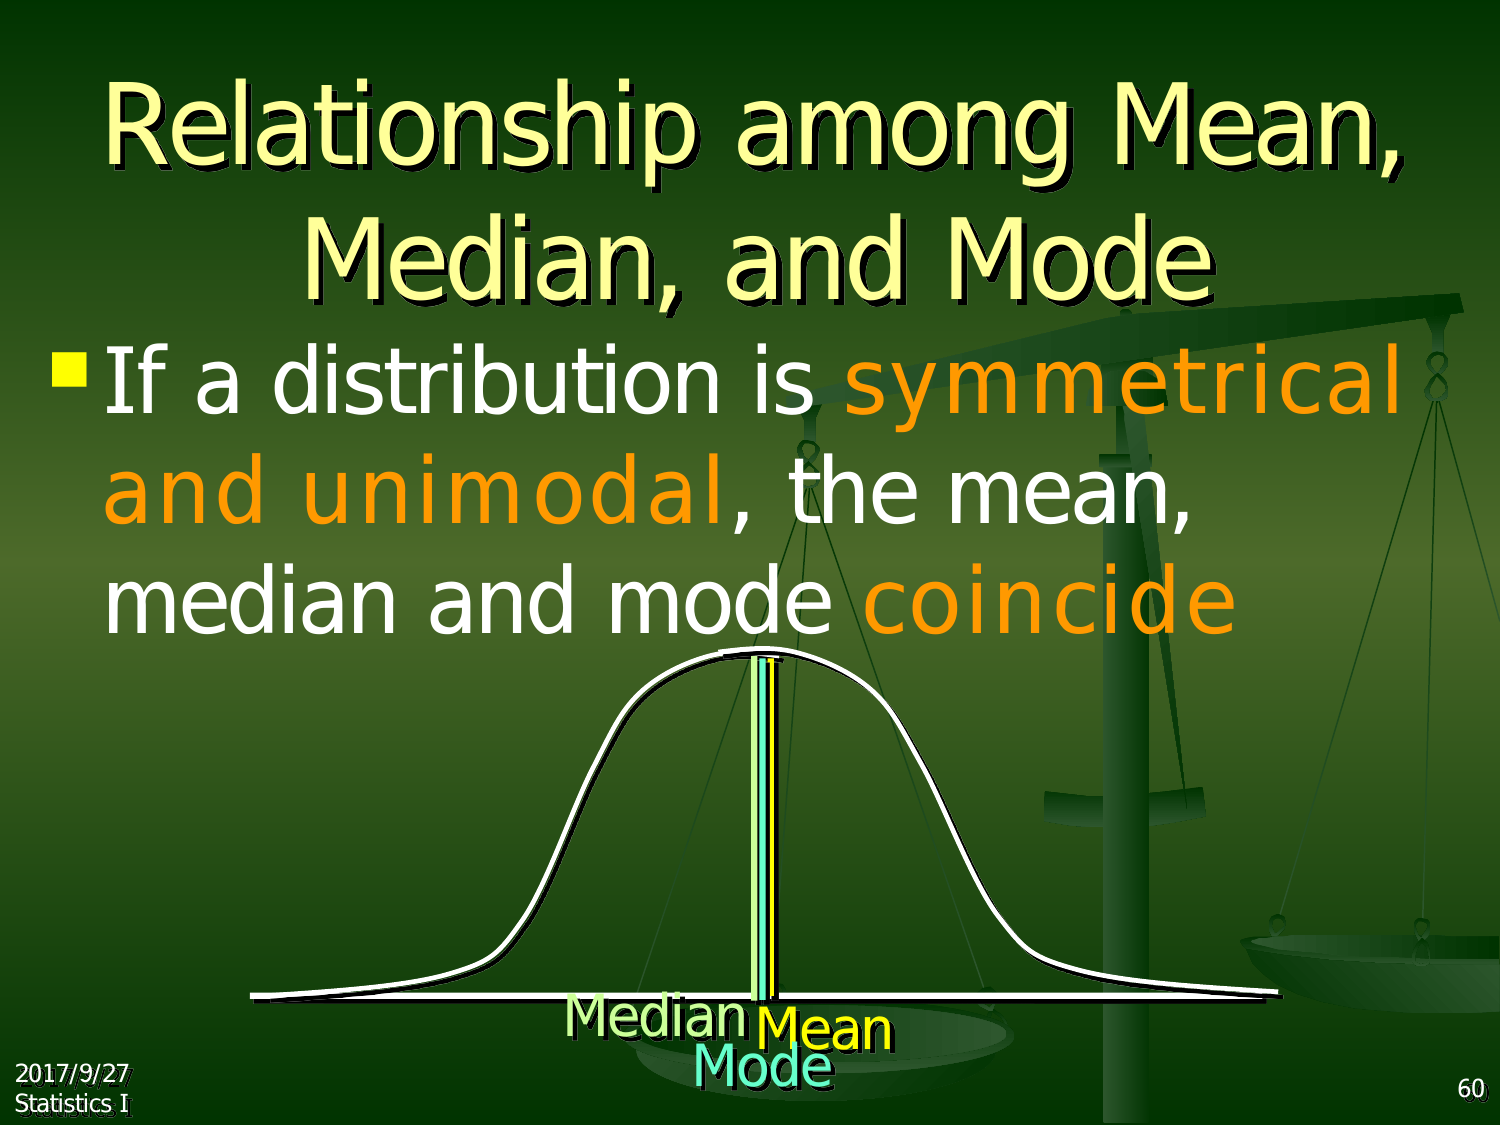

# Relationship among Mean, Median, and Mode
If a distribution is symmetrical and unimodal, the mean, median and mode coincide

Median
Mean

Mode
2017/9/27
Statistics I
60